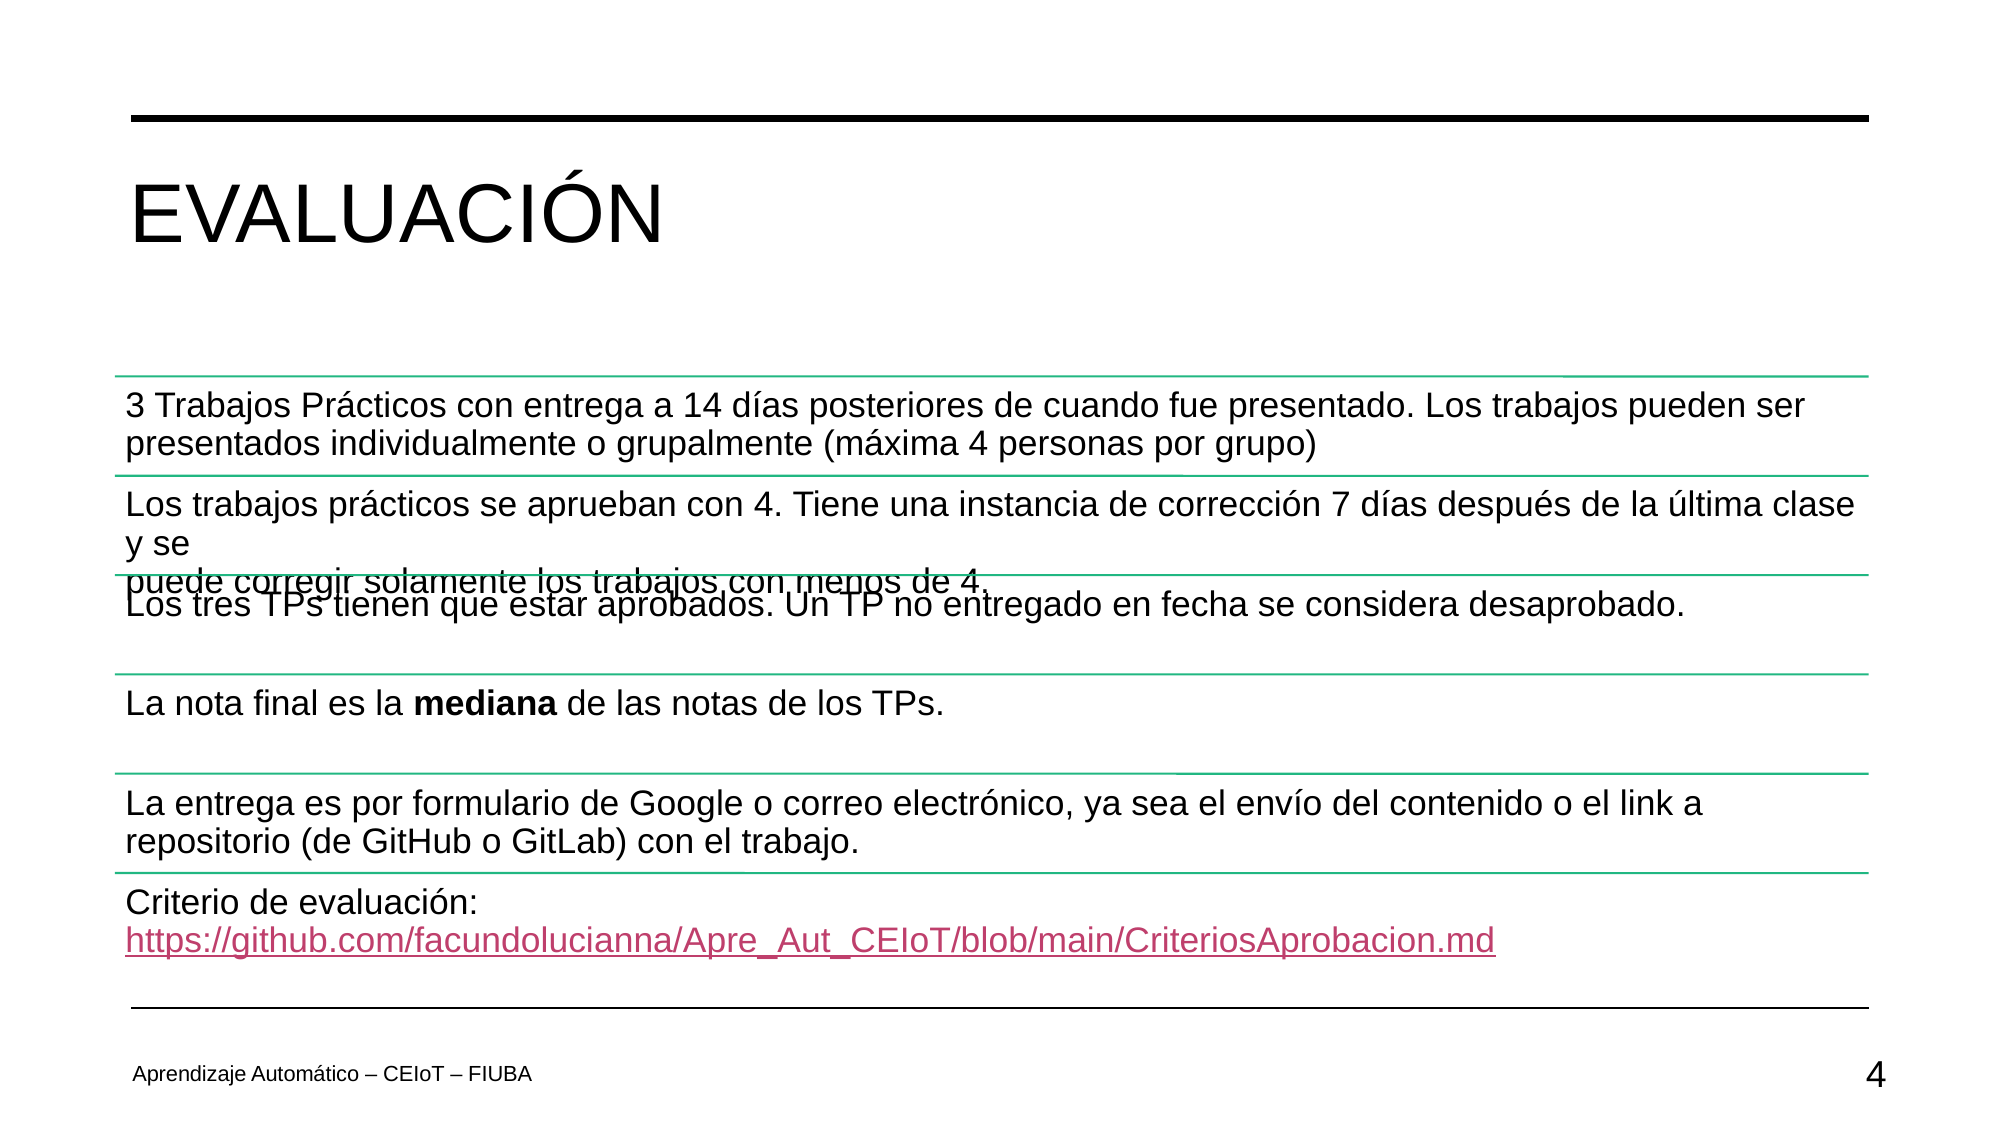

# Evaluación
3 Trabajos Prácticos con entrega a 14 días posteriores de cuando fue presentado. Los trabajos pueden ser presentados individualmente o grupalmente (máxima 4 personas por grupo)
Los trabajos prácticos se aprueban con 4. Tiene una instancia de corrección 7 días después de la última clase y se
puede corregir solamente los trabajos con menos de 4.
Los tres TPs tienen que estar aprobados. Un TP no entregado en fecha se considera desaprobado.
La nota final es la mediana de las notas de los TPs.
La entrega es por formulario de Google o correo electrónico, ya sea el envío del contenido o el link a repositorio (de GitHub o GitLab) con el trabajo.
Criterio de evaluación: https://github.com/facundolucianna/Apre_Aut_CEIoT/blob/main/CriteriosAprobacion.md
Aprendizaje Automático – CEIoT – FIUBA
4